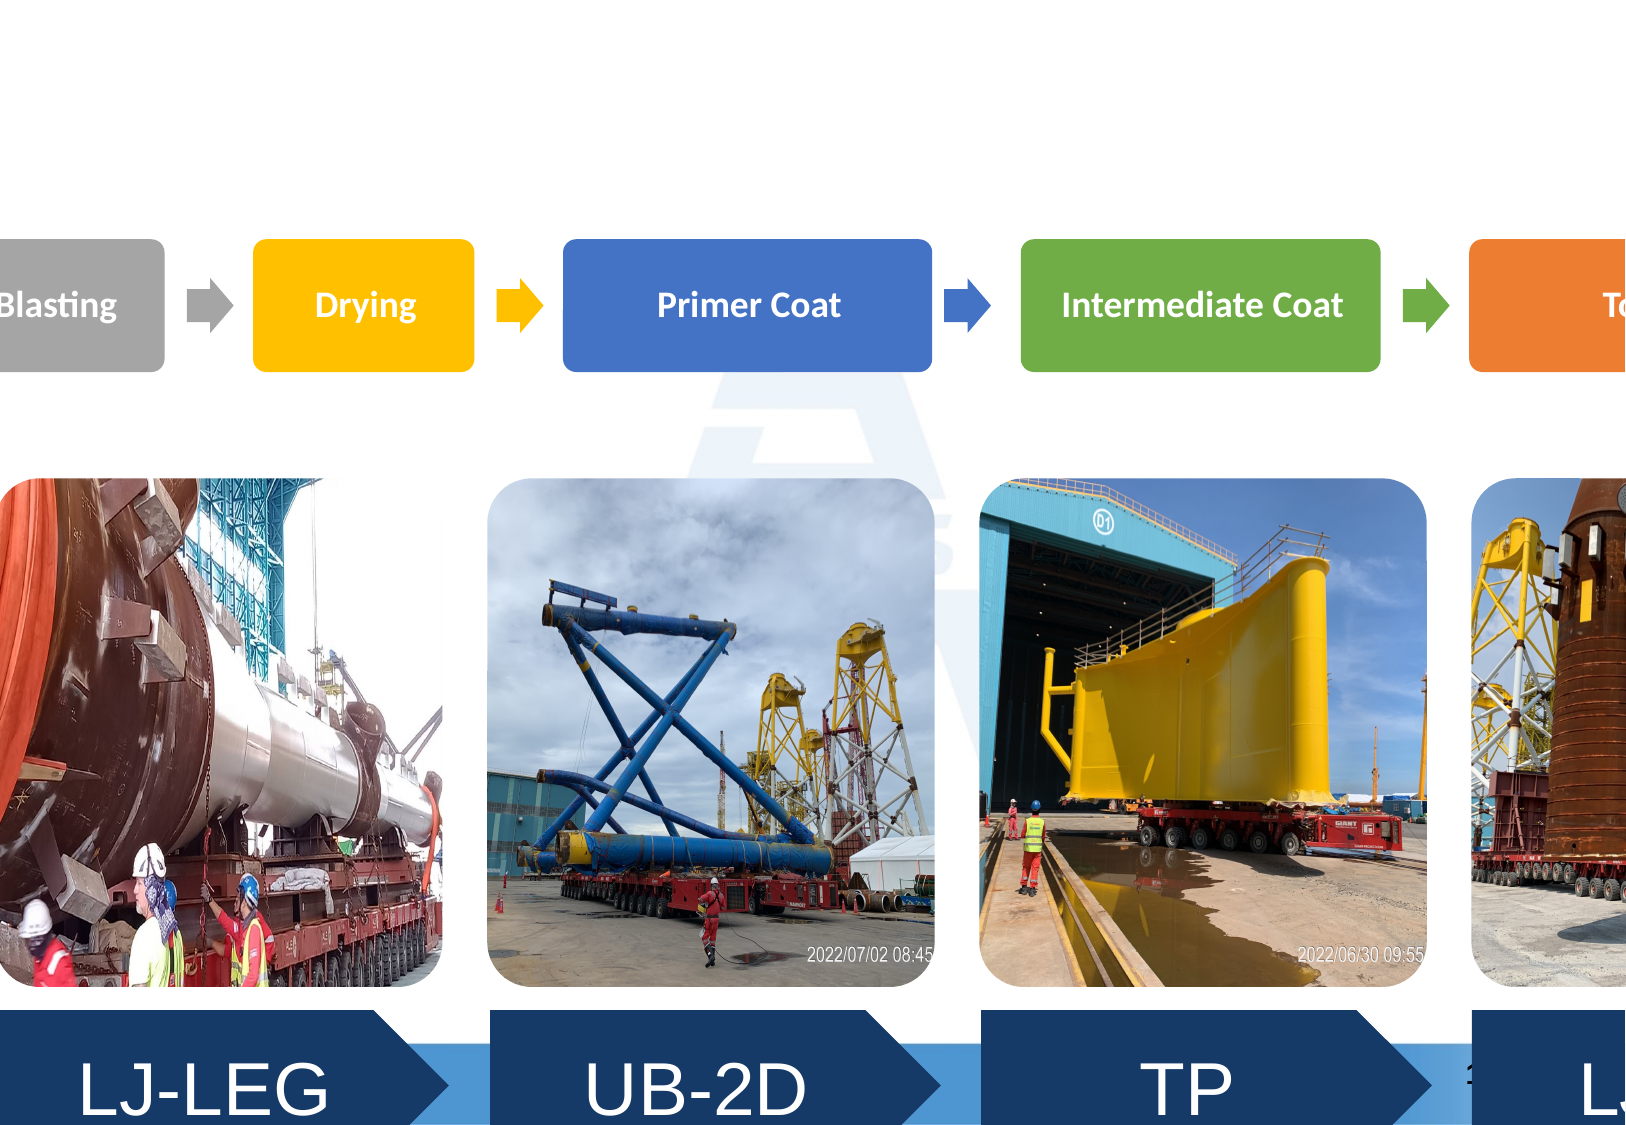

Cleaning & Repair

Blasting

Drying

Primer Coat

Intermediate Coat

Topcoat

Water Cleaning

Coating Completed

SPMT
LJ-LEG
UB-2D
TP
LJ-3D
JACKET
13
13